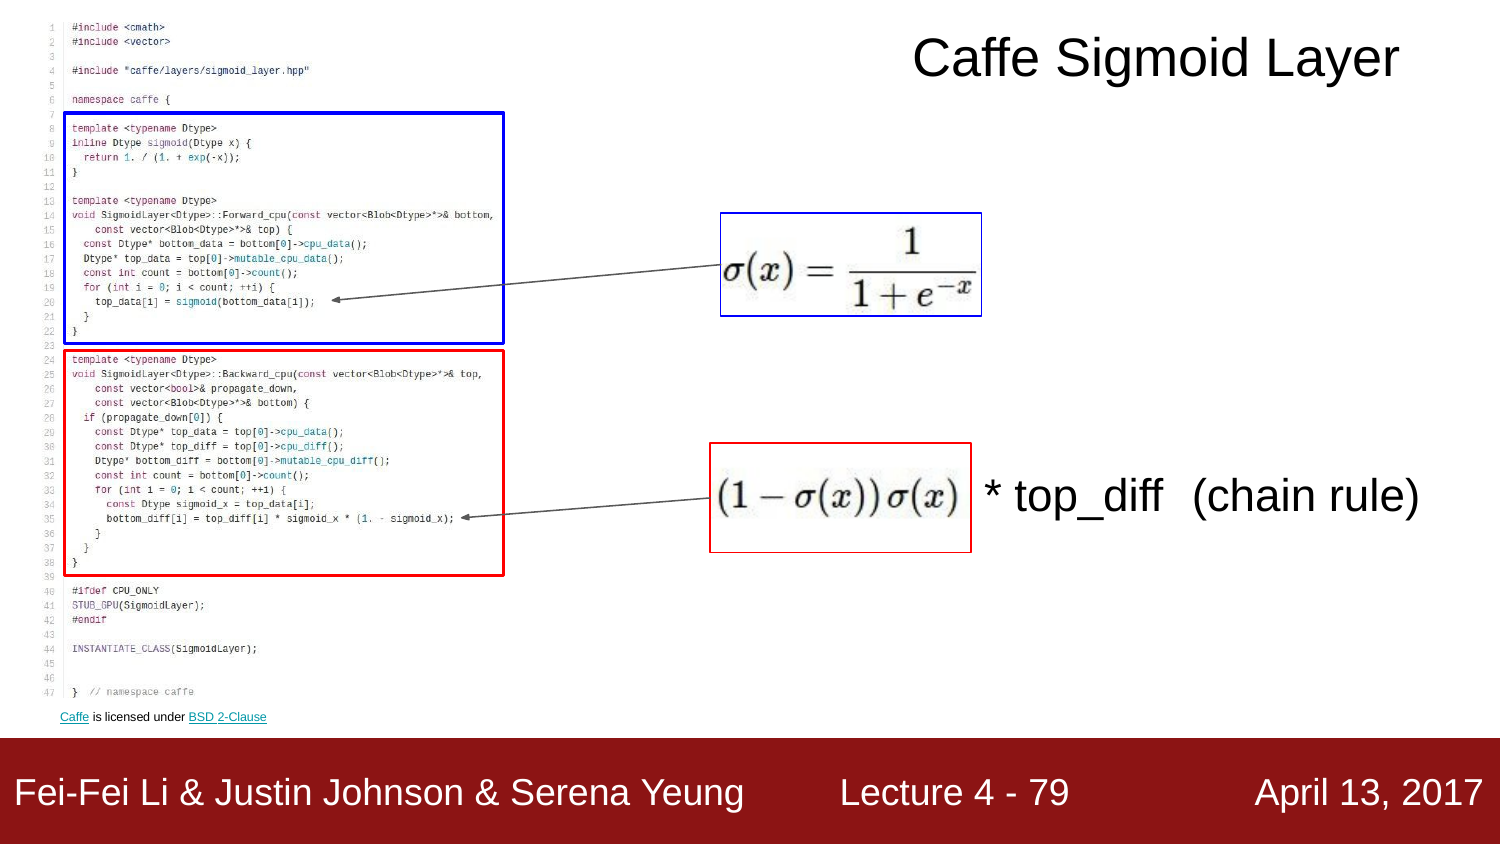

# Caffe Sigmoid Layer

* top_diff	(chain rule)

Caffe is licensed under BSD 2-Clause
Lecture 4 - 79
Fei-Fei Li & Justin Johnson & Serena Yeung
April 13, 2017